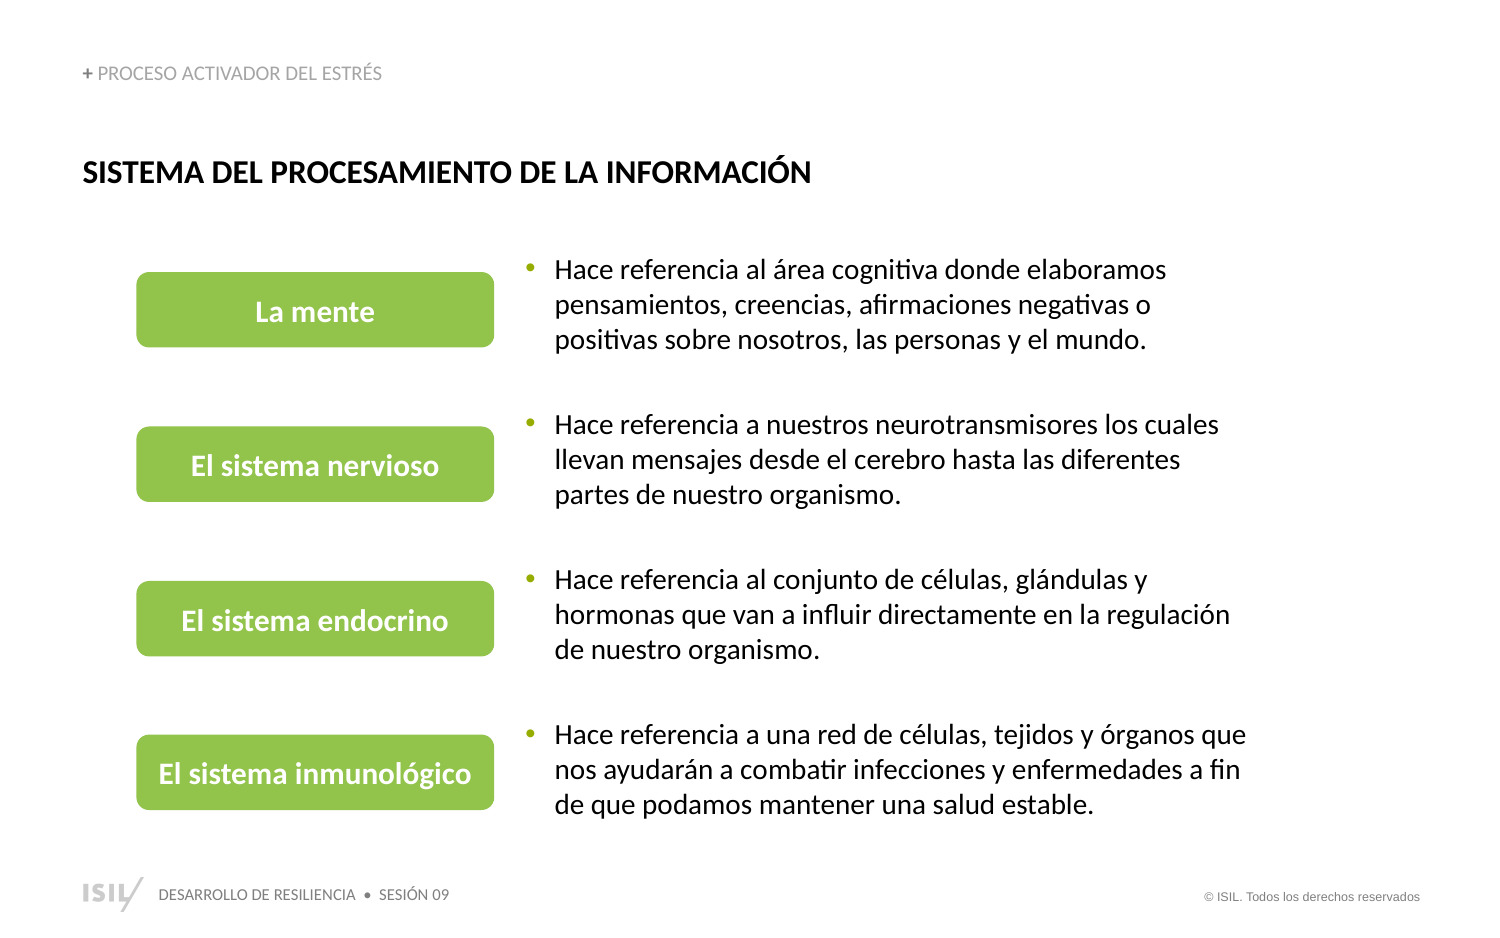

+ PROCESO ACTIVADOR DEL ESTRÉS
SISTEMA DEL PROCESAMIENTO DE LA INFORMACIÓN
Hace referencia al área cognitiva donde elaboramos pensamientos, creencias, afirmaciones negativas o positivas sobre nosotros, las personas y el mundo.
La mente
Hace referencia a nuestros neurotransmisores los cuales llevan mensajes desde el cerebro hasta las diferentes partes de nuestro organismo.
El sistema nervioso
Hace referencia al conjunto de células, glándulas y hormonas que van a influir directamente en la regulación de nuestro organismo.
El sistema endocrino
Hace referencia a una red de células, tejidos y órganos que nos ayudarán a combatir infecciones y enfermedades a fin de que podamos mantener una salud estable.
El sistema inmunológico